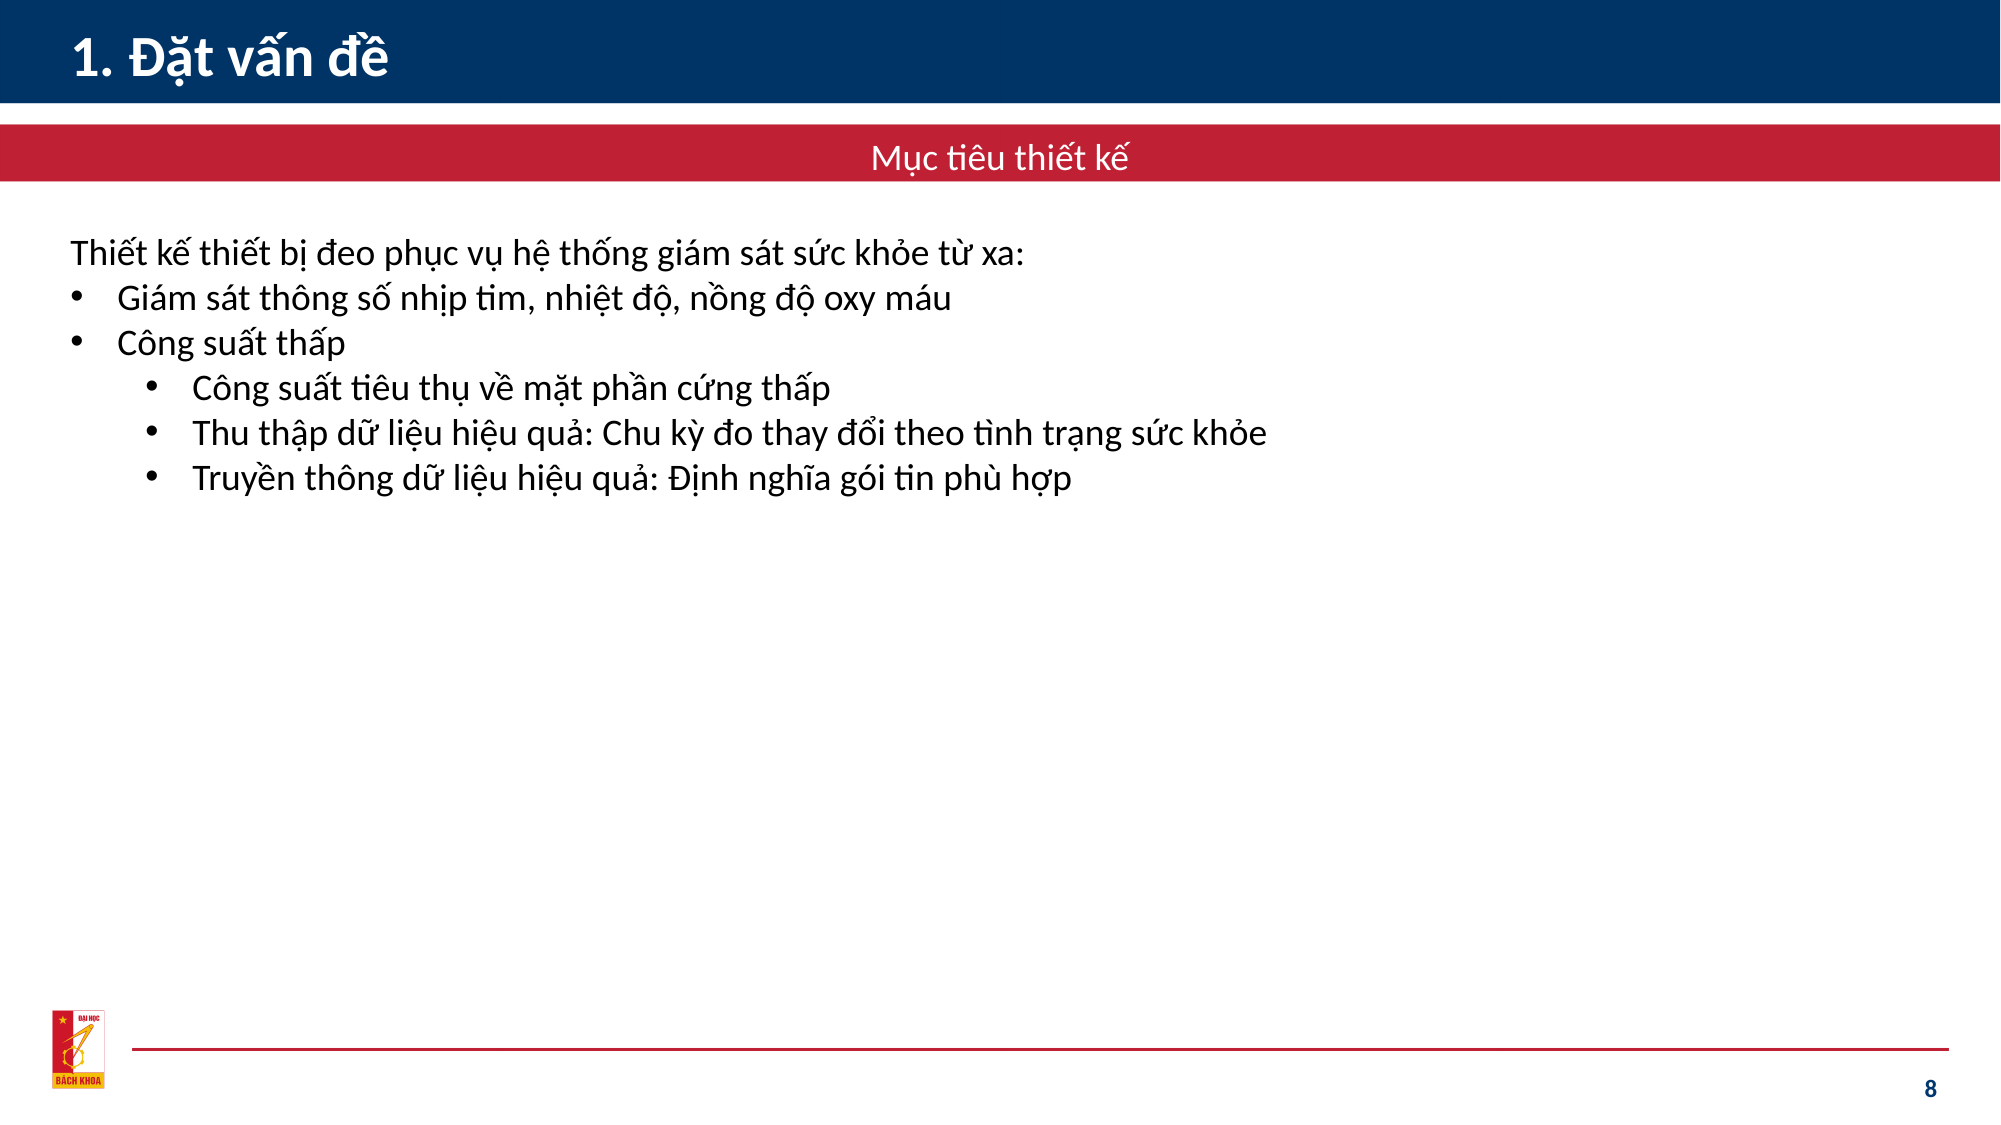

# 1. Đặt vấn đề
Mục tiêu thiết kế
Thiết kế thiết bị đeo phục vụ hệ thống giám sát sức khỏe từ xa:
Giám sát thông số nhịp tim, nhiệt độ, nồng độ oxy máu
Công suất thấp
Công suất tiêu thụ về mặt phần cứng thấp
Thu thập dữ liệu hiệu quả: Chu kỳ đo thay đổi theo tình trạng sức khỏe
Truyền thông dữ liệu hiệu quả: Định nghĩa gói tin phù hợp
8